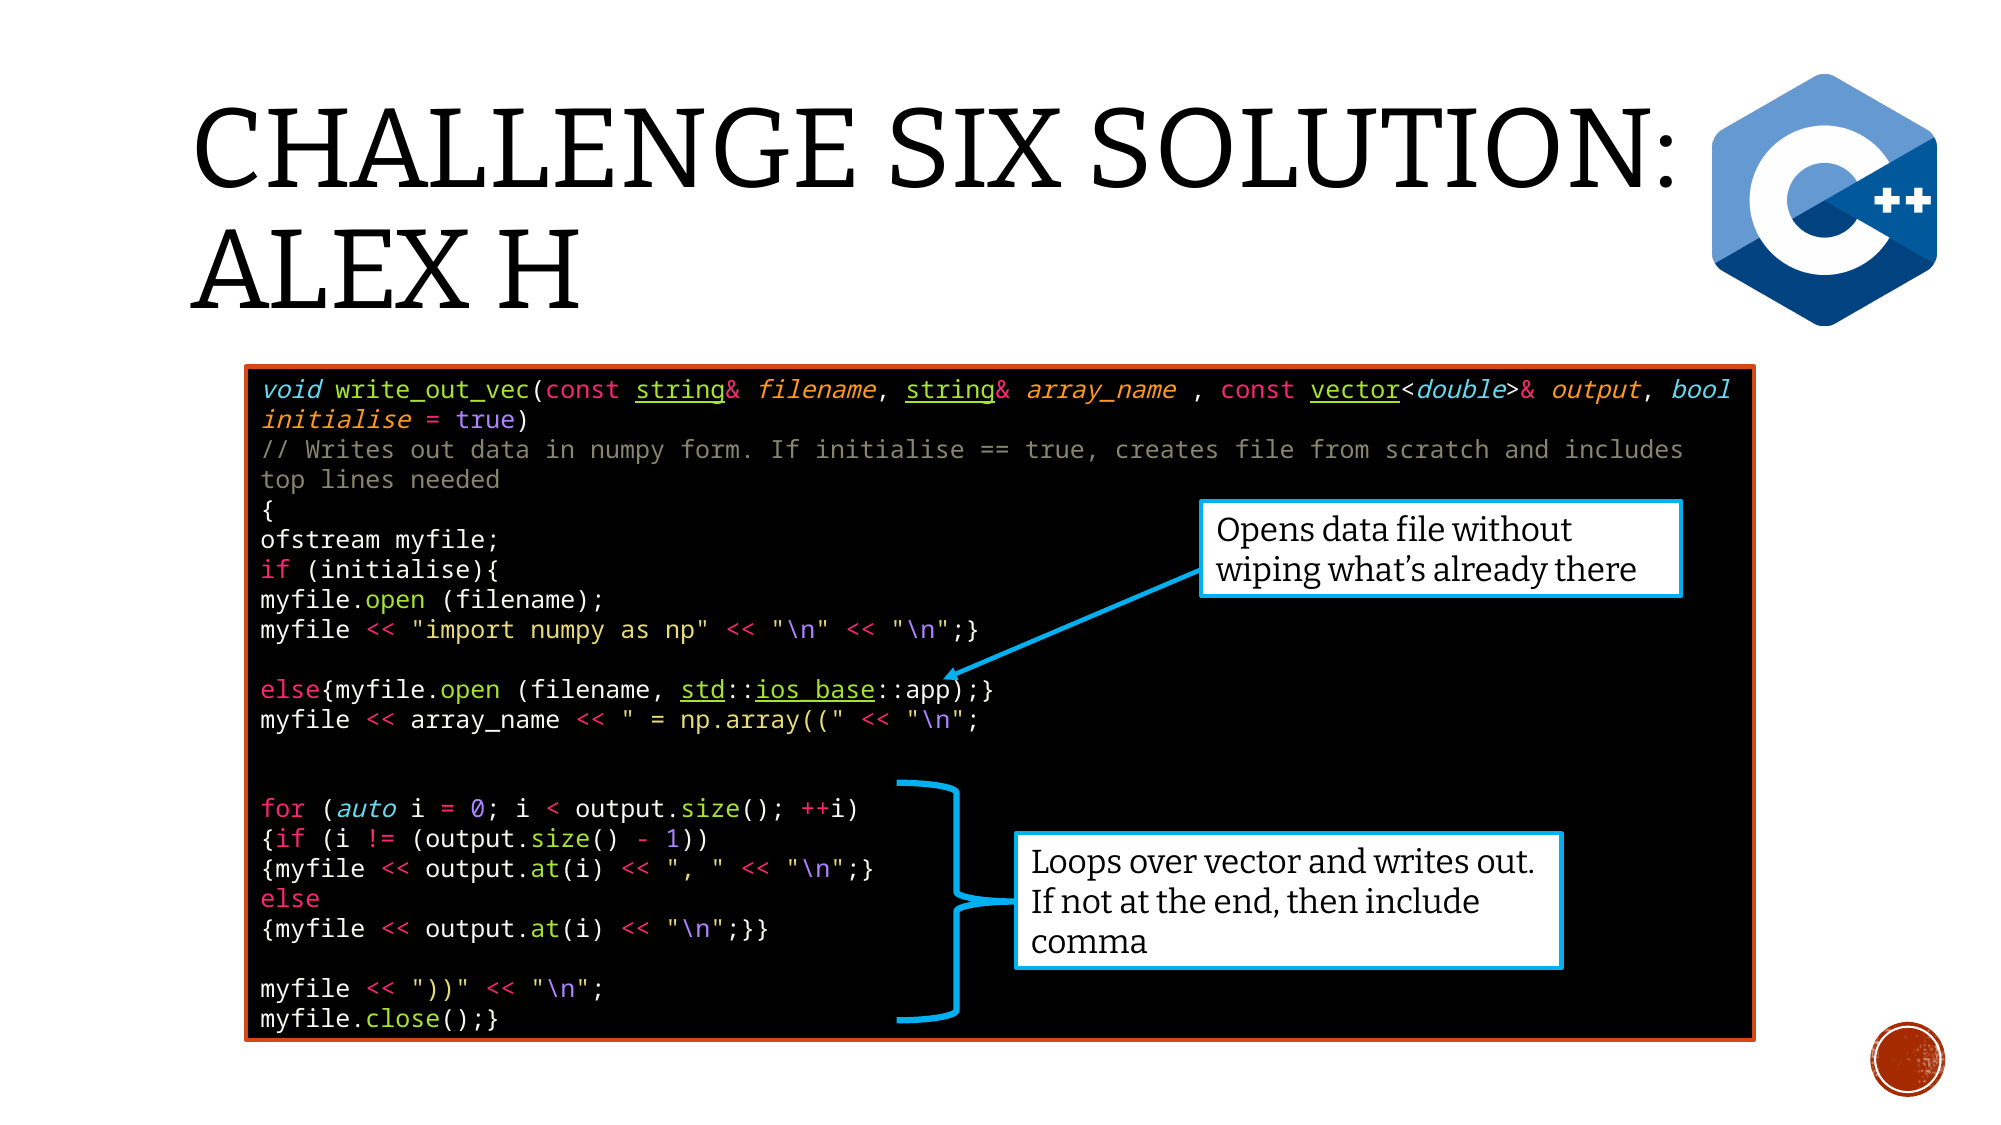

# Challenge six Solution: alex h
void write_out_vec(const string& filename, string& array_name , const vector<double>& output, bool initialise = true)
// Writes out data in numpy form. If initialise == true, creates file from scratch and includes top lines needed
{
ofstream myfile;
if (initialise){
myfile.open (filename);
myfile << "import numpy as np" << "\n" << "\n";}
else{myfile.open (filename, std::ios_base::app);}
myfile << array_name << " = np.array((" << "\n";
for (auto i = 0; i < output.size(); ++i)
{if (i != (output.size() - 1))
{myfile << output.at(i) << ", " << "\n";}
else
{myfile << output.at(i) << "\n";}}
myfile << "))" << "\n";
myfile.close();}
Opens data file without wiping what’s already there

Loops over vector and writes out. If not at the end, then include comma